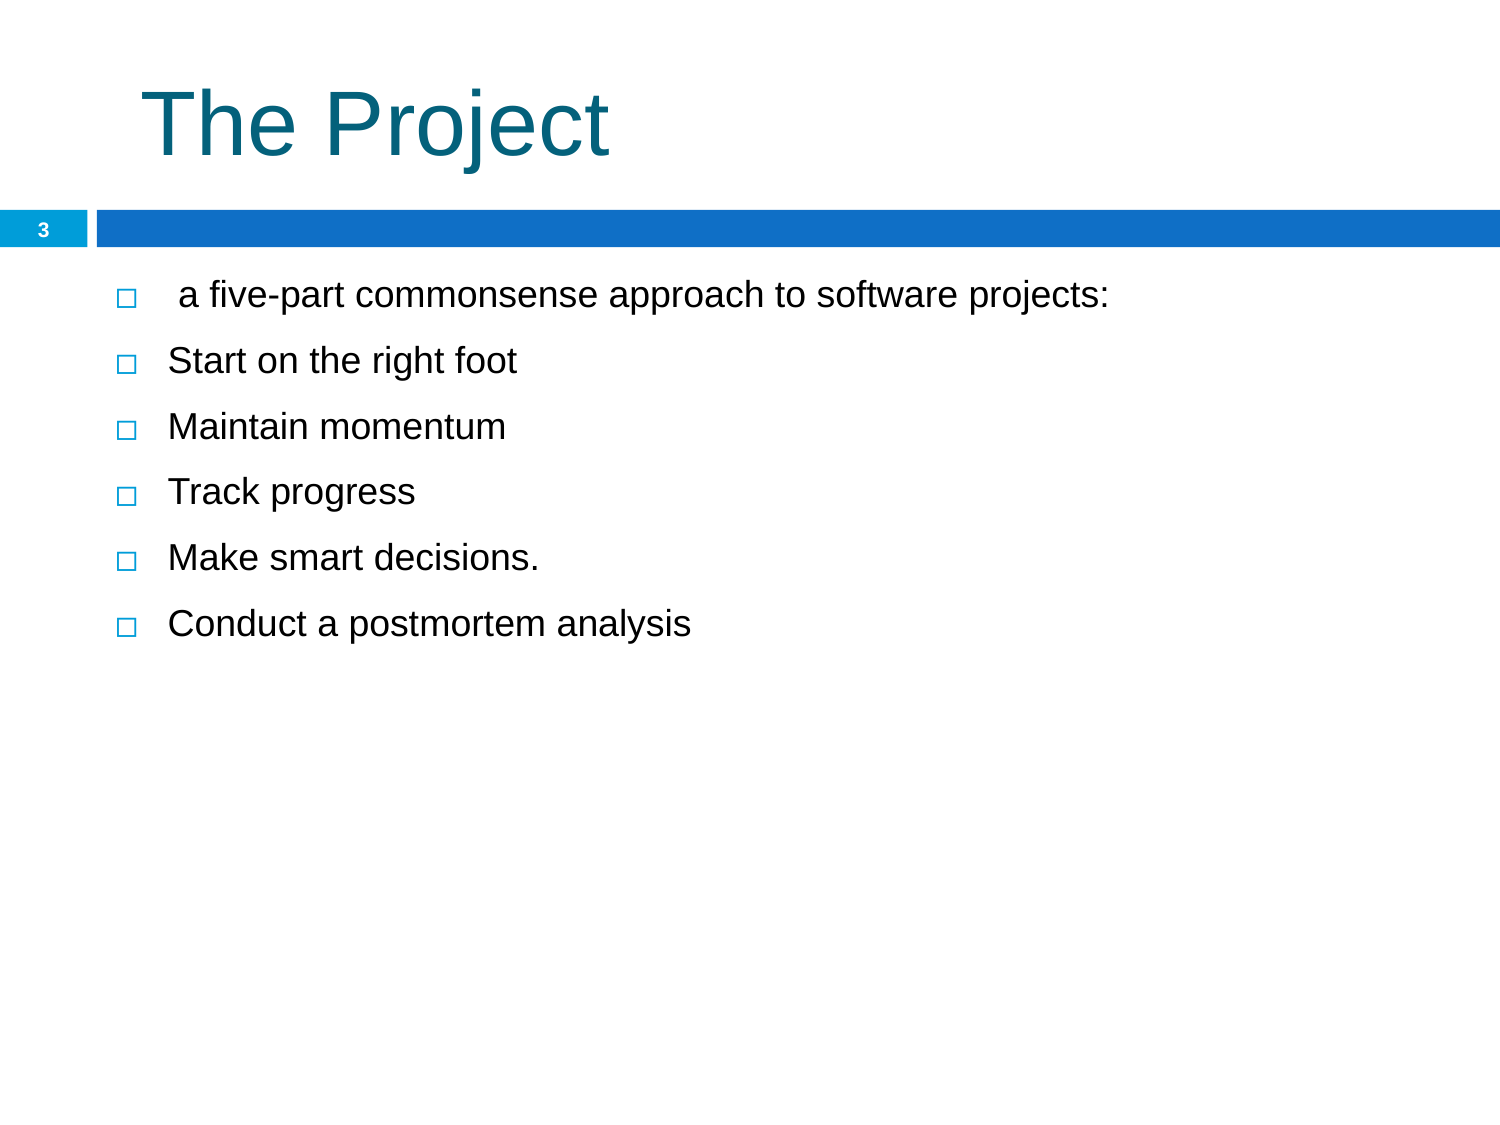

# The Project
3
 a five-part commonsense approach to software projects:
Start on the right foot
Maintain momentum
Track progress
Make smart decisions.
Conduct a postmortem analysis